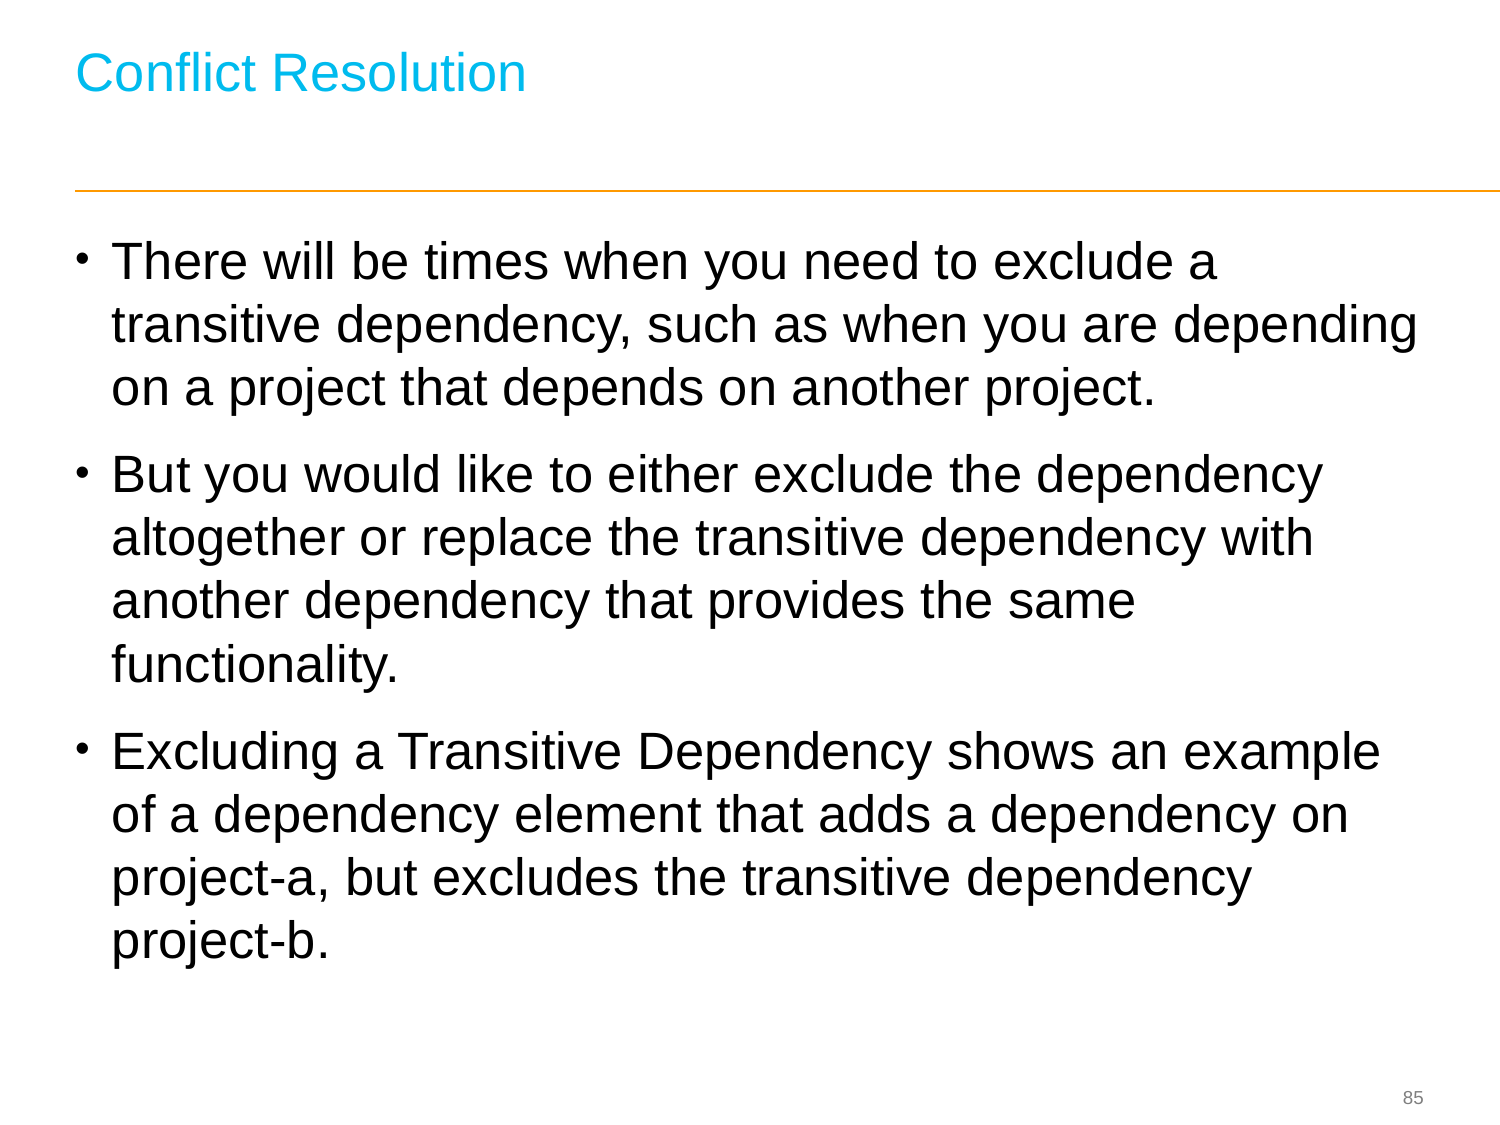

# Conflict Resolution
There will be times when you need to exclude a transitive dependency, such as when you are depending on a project that depends on another project.
But you would like to either exclude the dependency altogether or replace the transitive dependency with another dependency that provides the same functionality.
Excluding a Transitive Dependency shows an example of a dependency element that adds a dependency on project-a, but excludes the transitive dependency project-b.